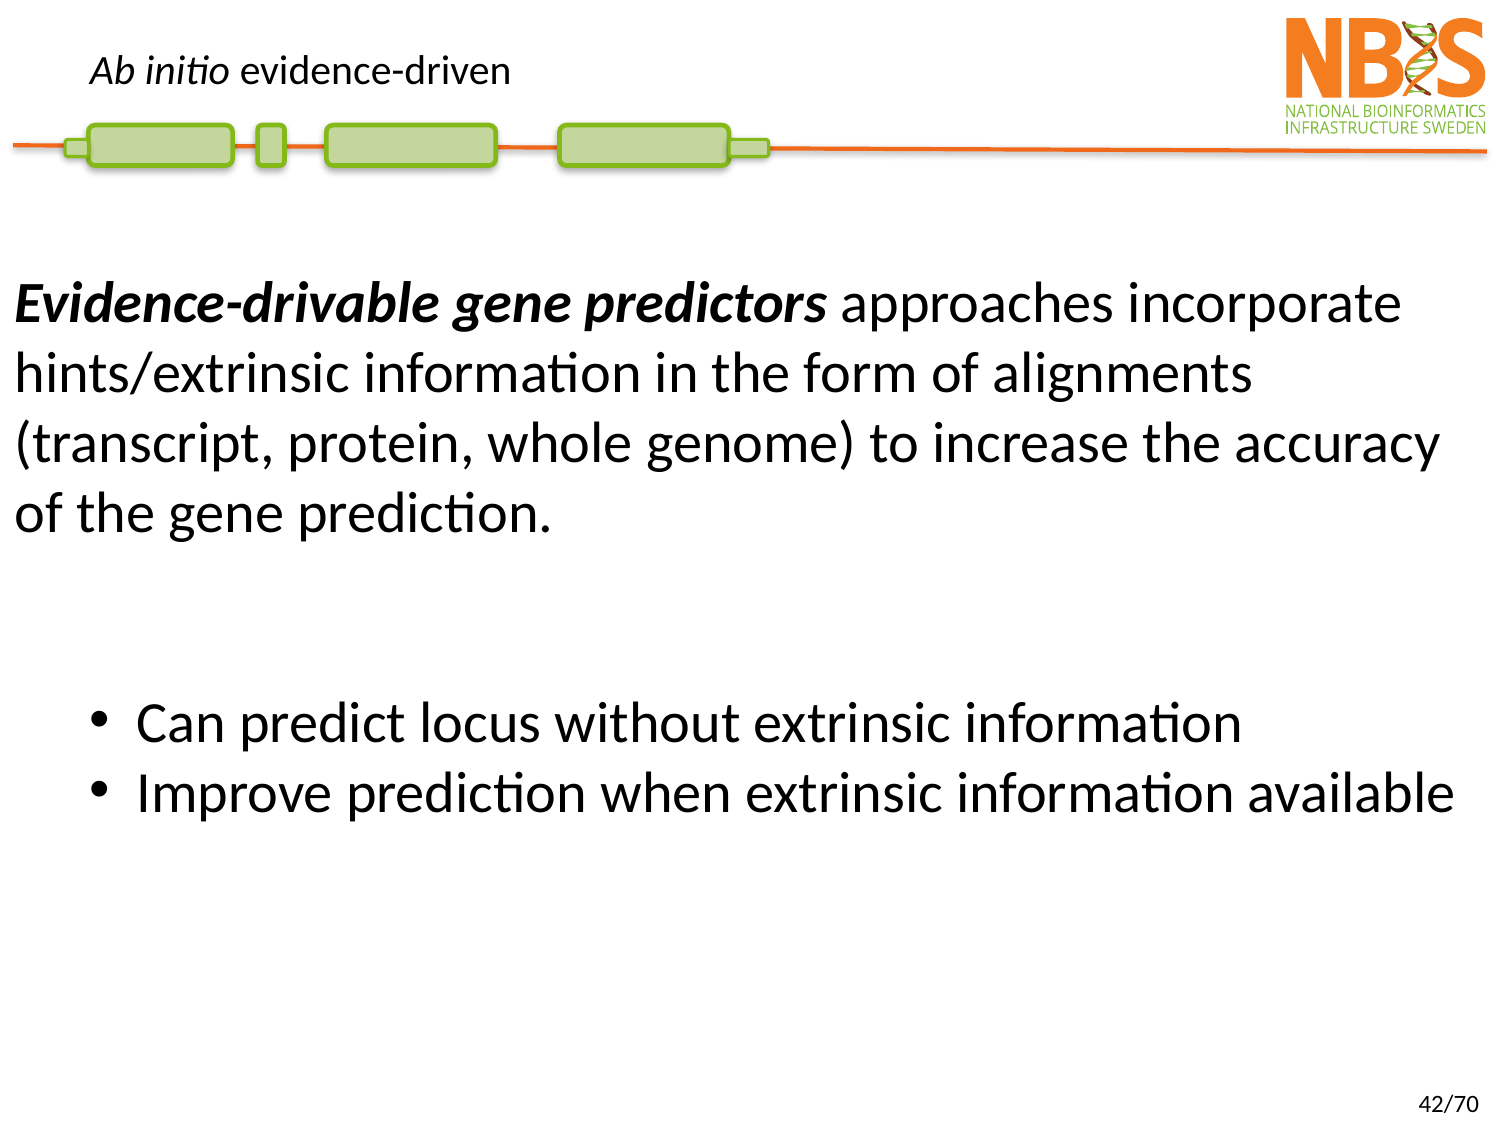

# Ab initio evidence-driven
Evidence-drivable gene predictors approaches incorporate hints/extrinsic information in the form of alignments (transcript, protein, whole genome) to increase the accuracy of the gene prediction.

Can predict locus without extrinsic information
Improve prediction when extrinsic information available

42/70